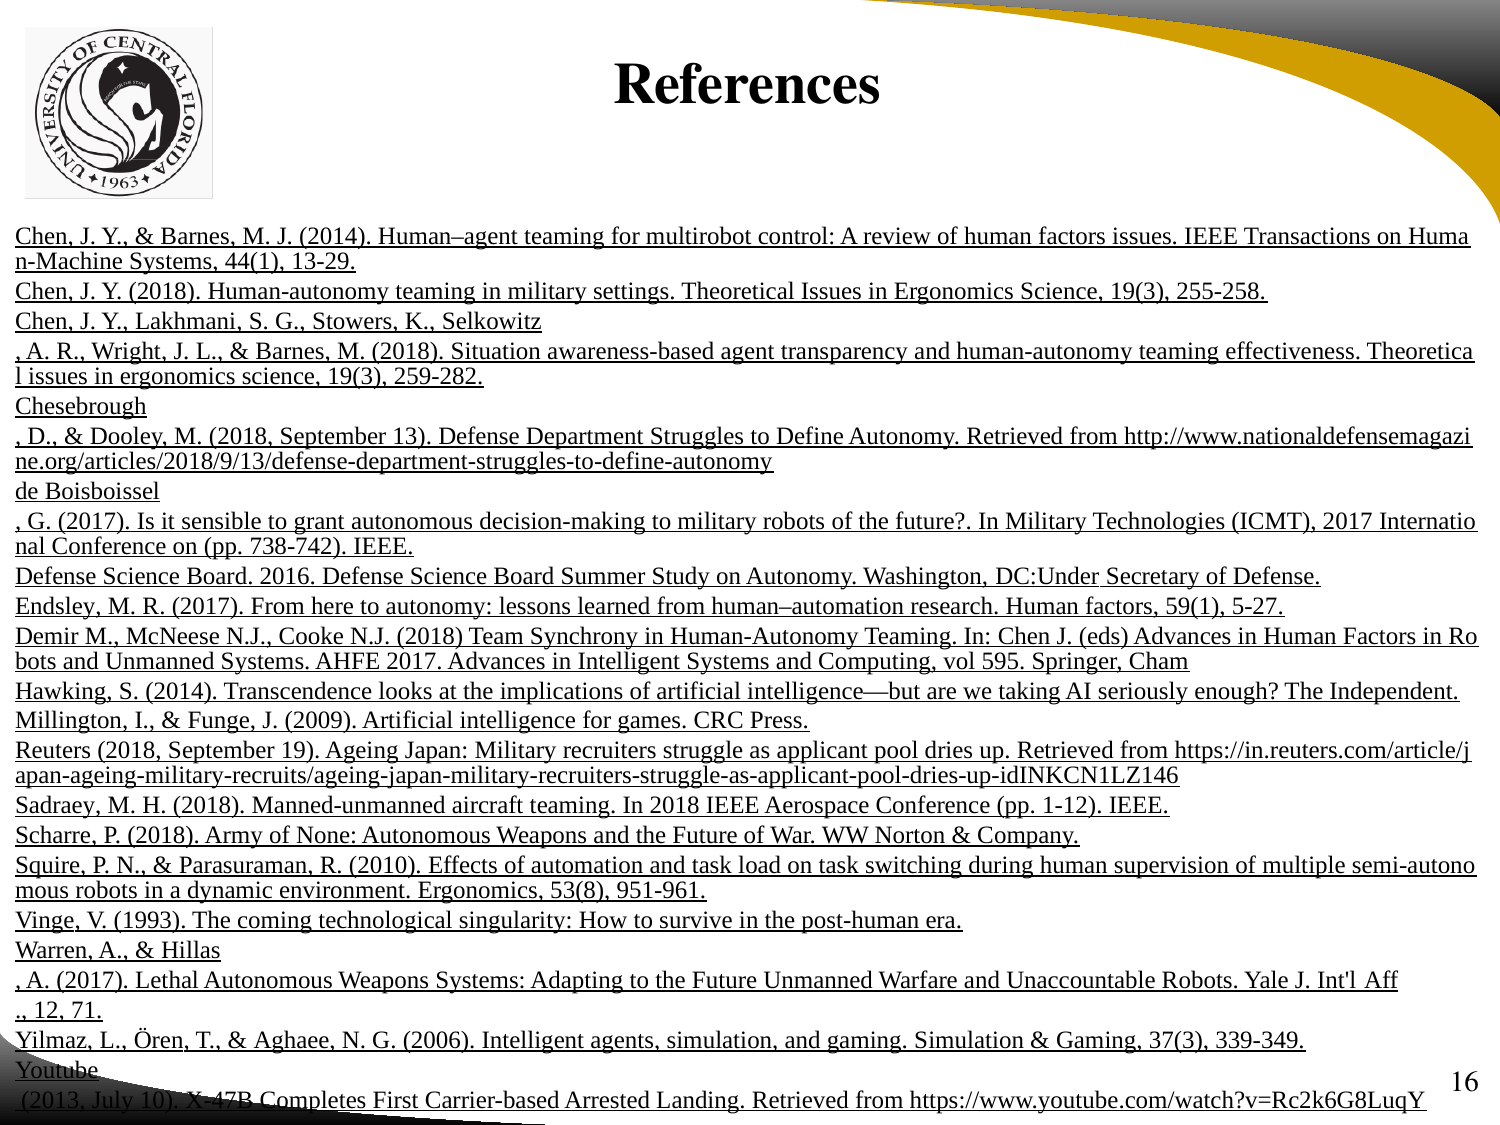

References

	Chen, J. Y., & Barnes, M. J. (2014). Human–agent teaming for multirobot control: A review of human factors issues. IEEE Transactions on Human-Machine Systems, 44(1), 13-29.
	Chen, J. Y. (2018). Human-autonomy teaming in military settings. Theoretical Issues in Ergonomics Science, 19(3), 255-258.
	Chen, J. Y., Lakhmani, S. G., Stowers, K., Selkowitz, A. R., Wright, J. L., & Barnes, M. (2018). Situation awareness-based agent transparency and human-autonomy teaming effectiveness. Theoretical issues in ergonomics science, 19(3), 259-282.
	Chesebrough, D., & Dooley, M. (2018, September 13). Defense Department Struggles to Define Autonomy. Retrieved from http://www.nationaldefensemagazine.org/articles/2018/9/13/defense-department-struggles-to-define-autonomy
	de Boisboissel, G. (2017). Is it sensible to grant autonomous decision-making to military robots of the future?. In Military Technologies (ICMT), 2017 International Conference on (pp. 738-742). IEEE.
	Defense Science Board. 2016. Defense Science Board Summer Study on Autonomy. Washington, DC:Under Secretary of Defense.
	Endsley, M. R. (2017). From here to autonomy: lessons learned from human–automation research. Human factors, 59(1), 5-27.
	Demir M., McNeese N.J., Cooke N.J. (2018) Team Synchrony in Human-Autonomy Teaming. In: Chen J. (eds) Advances in Human Factors in Robots and Unmanned Systems. AHFE 2017. Advances in Intelligent Systems and Computing, vol 595. Springer, Cham
	Hawking, S. (2014). Transcendence looks at the implications of artificial intelligence—but are we taking AI seriously enough? The Independent.
	Millington, I., & Funge, J. (2009). Artificial intelligence for games. CRC Press.
Reuters (2018, September 19). Ageing Japan: Military recruiters struggle as applicant pool dries up. Retrieved from https://in.reuters.com/article/japan-ageing-military-recruits/ageing-japan-military-recruiters-struggle-as-applicant-pool-dries-up-idINKCN1LZ146
	Sadraey, M. H. (2018). Manned-unmanned aircraft teaming. In 2018 IEEE Aerospace Conference (pp. 1-12). IEEE.
	Scharre, P. (2018). Army of None: Autonomous Weapons and the Future of War. WW Norton & Company.
	Squire, P. N., & Parasuraman, R. (2010). Effects of automation and task load on task switching during human supervision of multiple semi-autonomous robots in a dynamic environment. Ergonomics, 53(8), 951-961.
	Vinge, V. (1993). The coming technological singularity: How to survive in the post-human era.
	Warren, A., & Hillas, A. (2017). Lethal Autonomous Weapons Systems: Adapting to the Future Unmanned Warfare and Unaccountable Robots. Yale J. Int'l Aff., 12, 71.
	Yilmaz, L., Ören, T., & Aghaee, N. G. (2006). Intelligent agents, simulation, and gaming. Simulation & Gaming, 37(3), 339-349.
	Youtube (2013, July 10). X-47B Completes First Carrier-based Arrested Landing. Retrieved from https://www.youtube.com/watch?v=Rc2k6G8LuqY
16